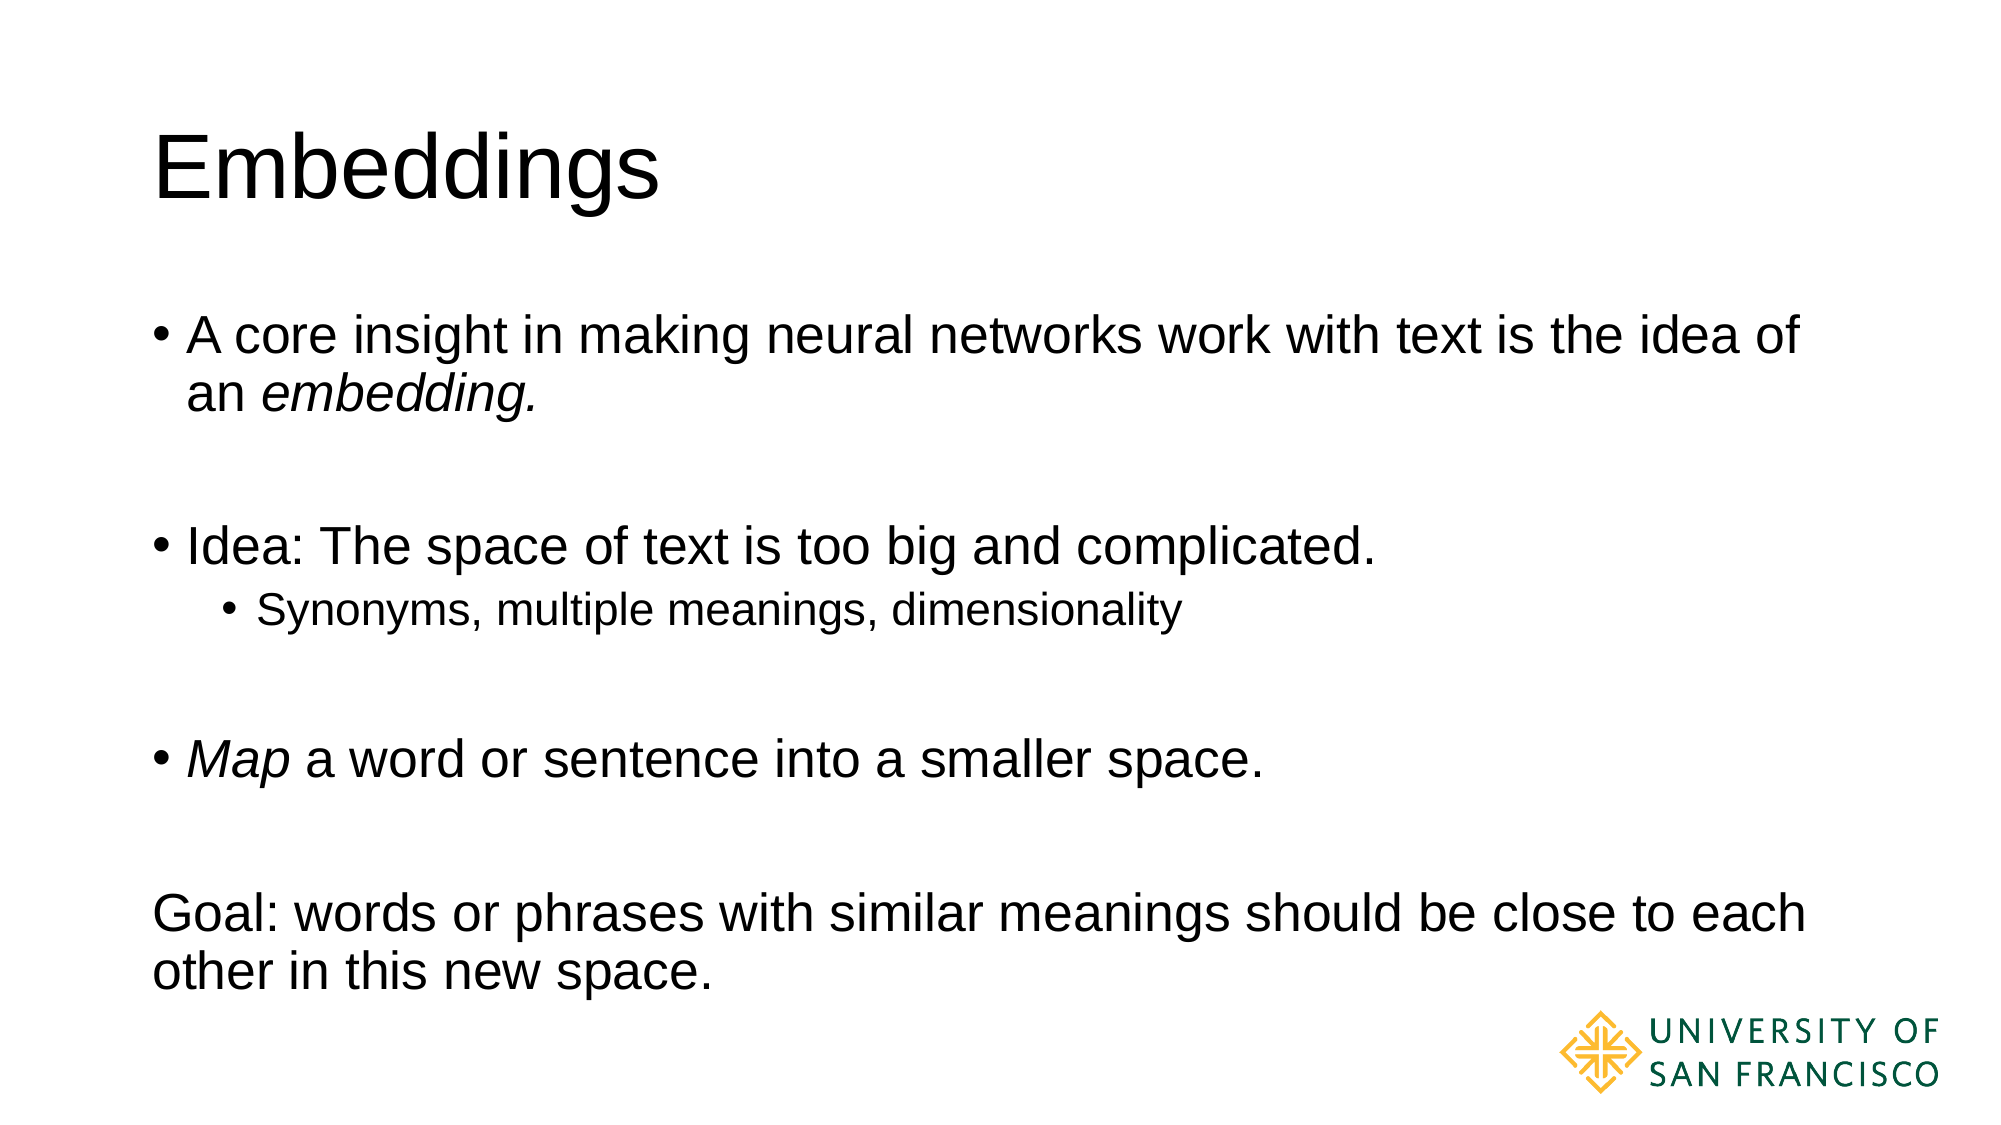

# Embeddings
A core insight in making neural networks work with text is the idea of an embedding.

Idea: The space of text is too big and complicated.
Synonyms, multiple meanings, dimensionality

Map a word or sentence into a smaller space.

Goal: words or phrases with similar meanings should be close to each other in this new space.